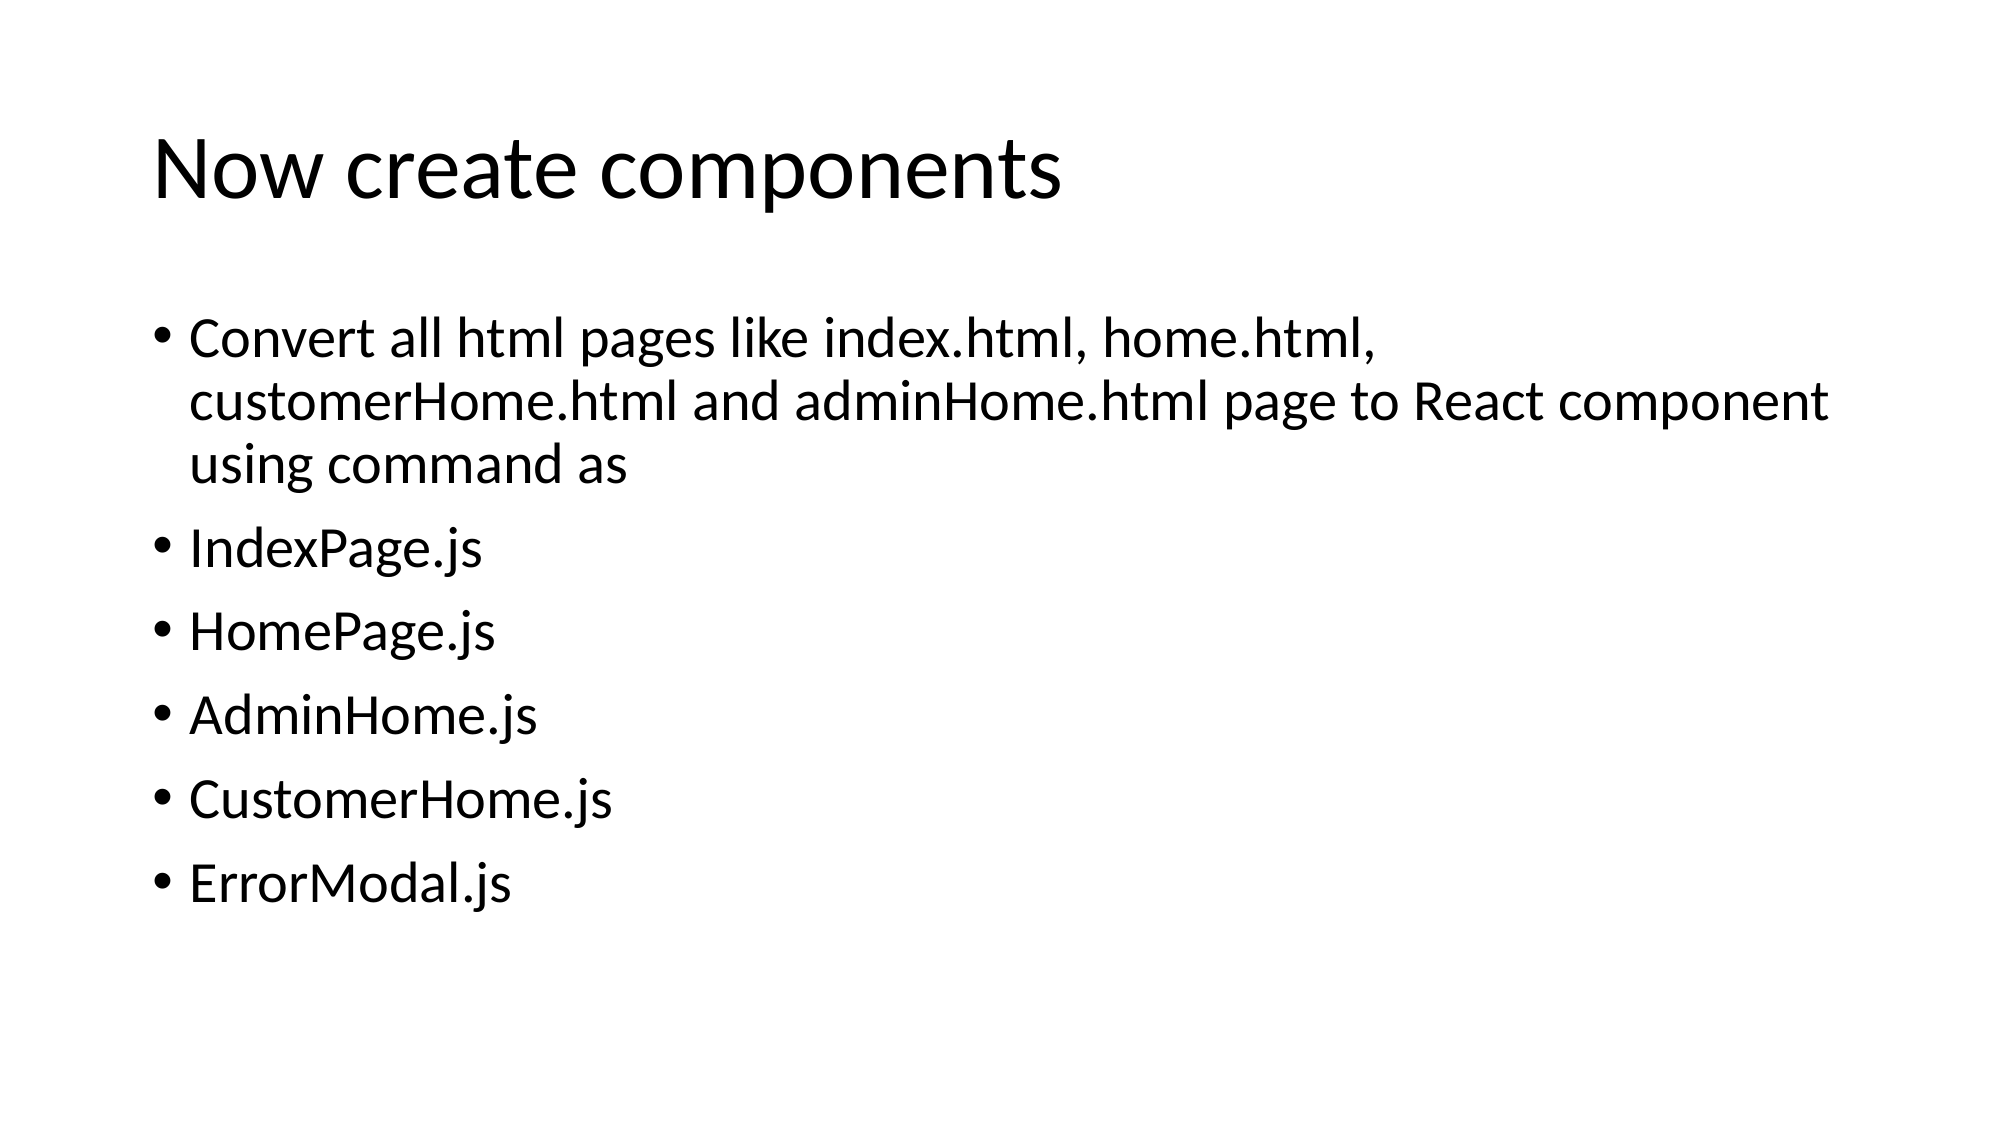

# Now create components
Convert all html pages like index.html, home.html, customerHome.html and adminHome.html page to React component using command as
IndexPage.js
HomePage.js
AdminHome.js
CustomerHome.js
ErrorModal.js